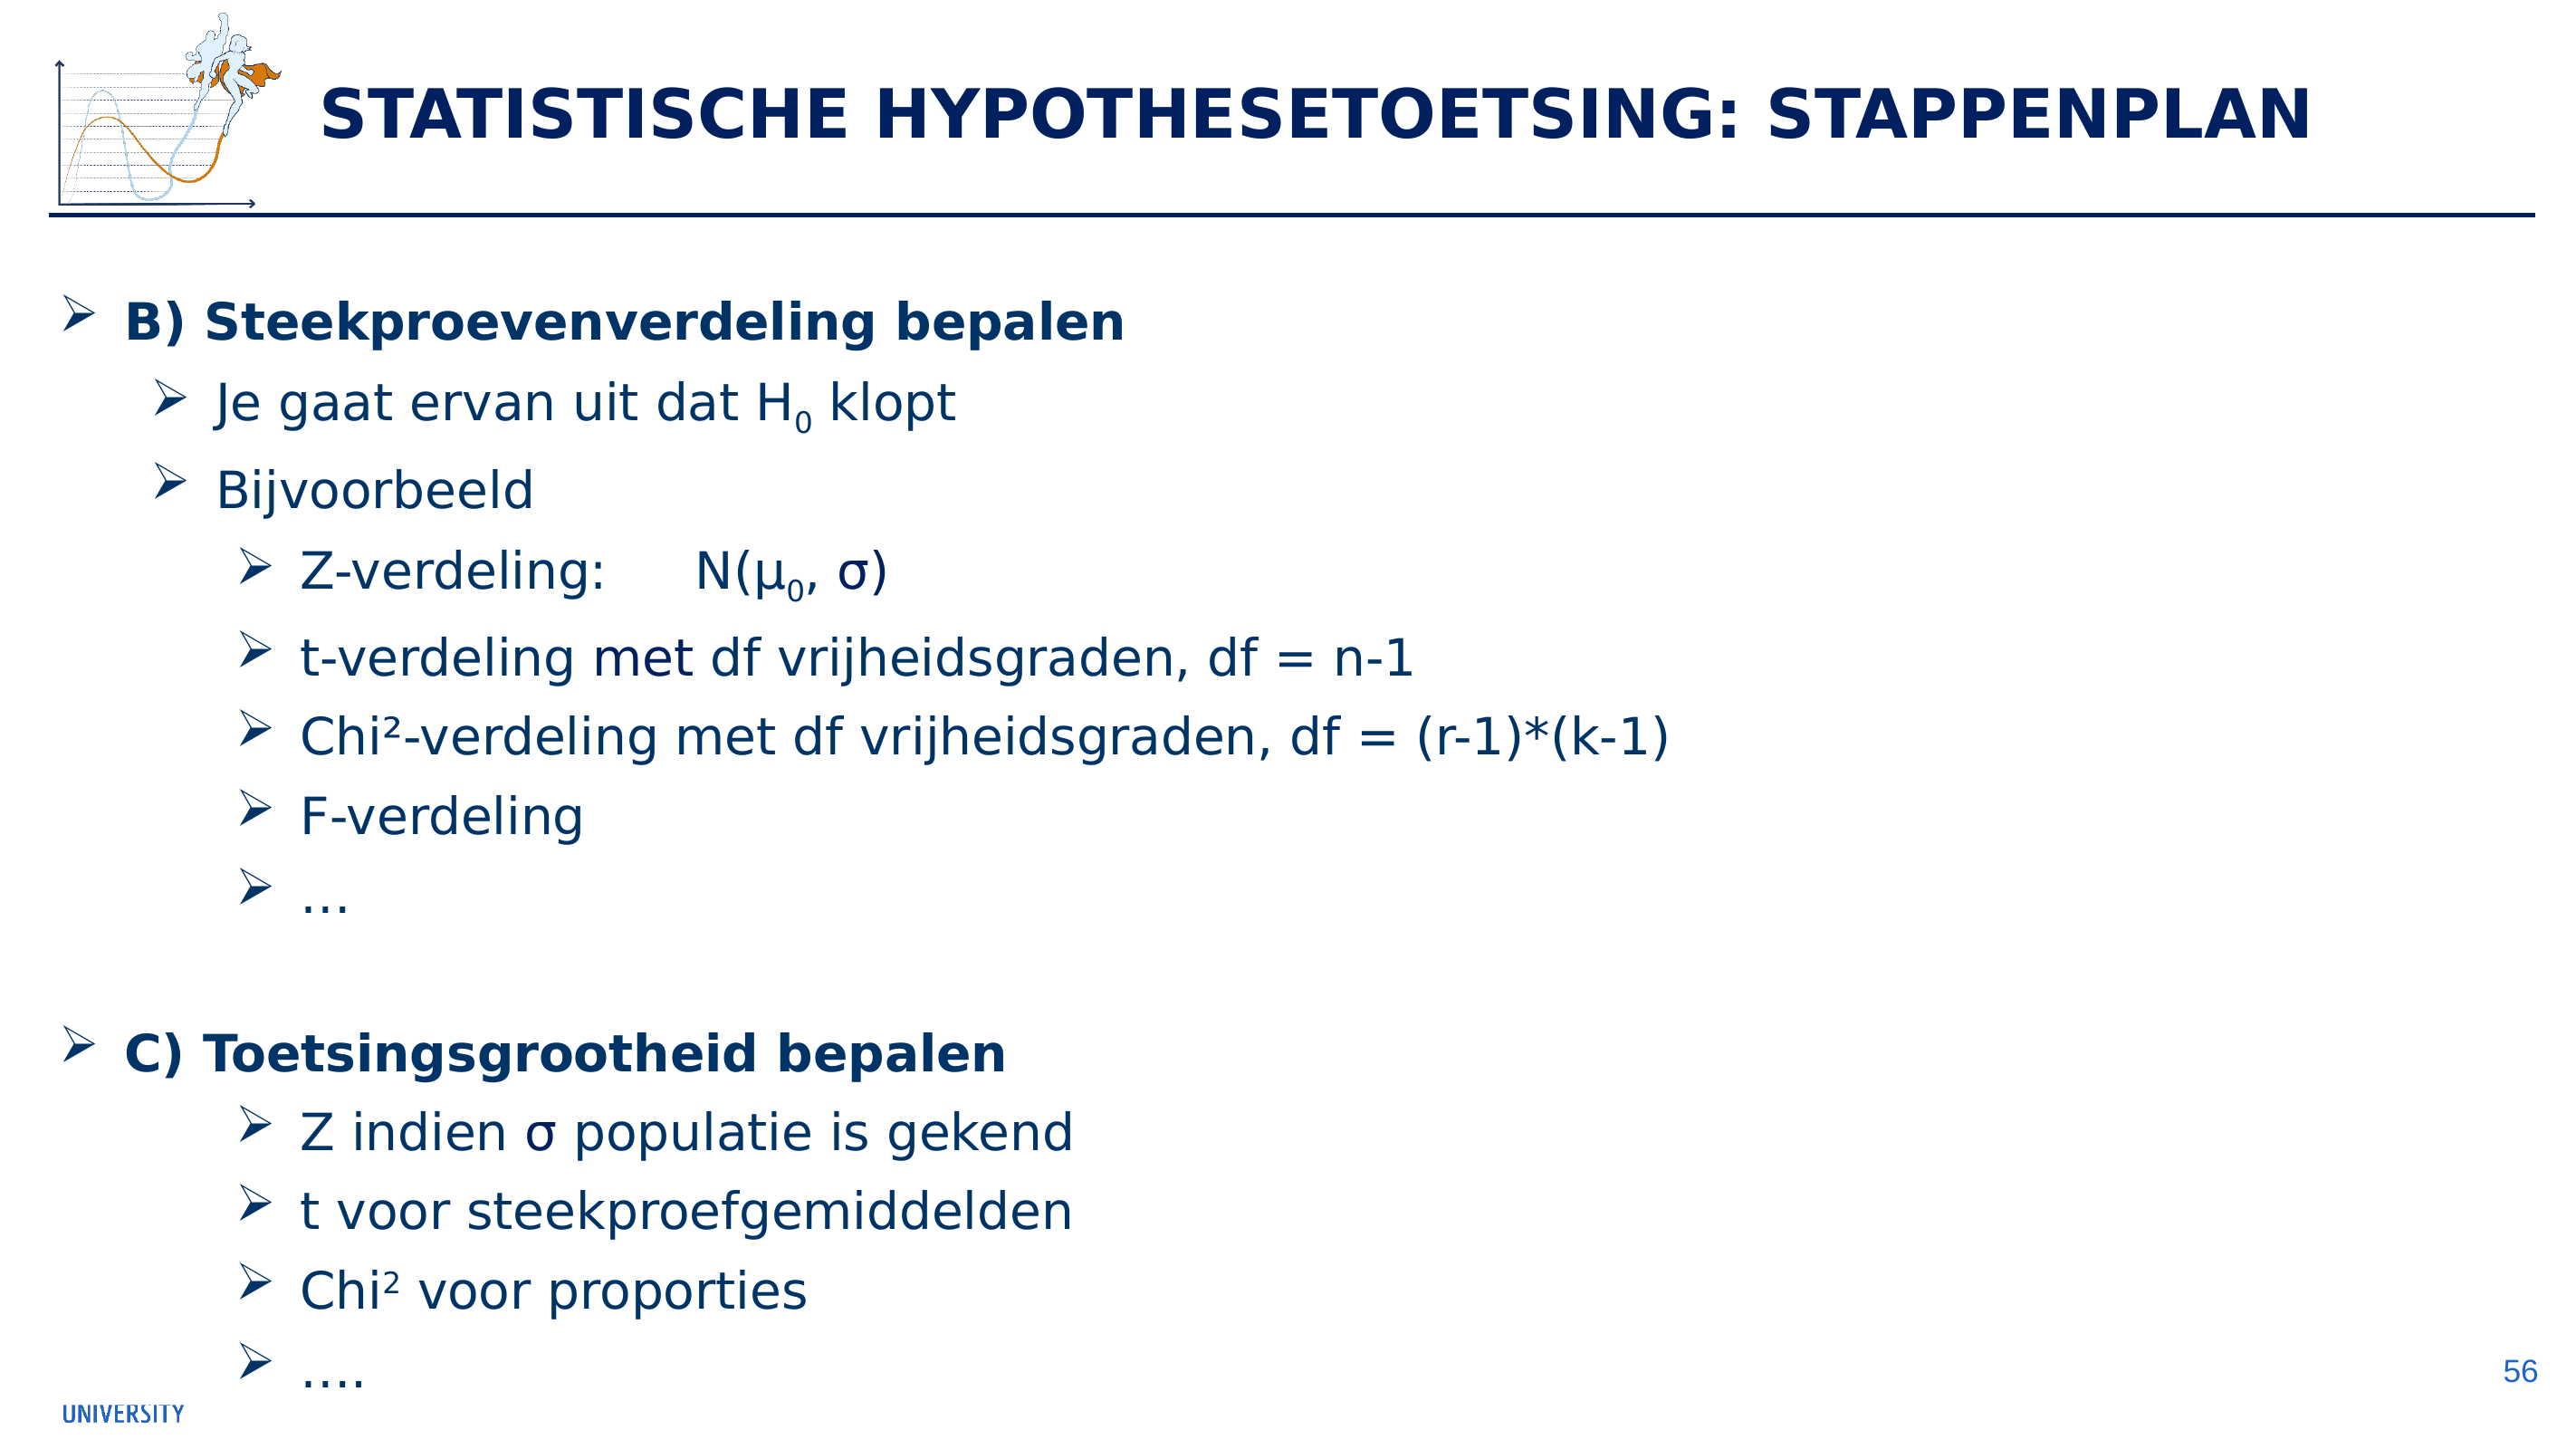

# statistische hypothesetoetsing: stappenplan
B) Steekproevenverdeling bepalen
Je gaat ervan uit dat H0 klopt
Bijvoorbeeld
Z-verdeling: 	N(µ0, σ)
t-verdeling met df vrijheidsgraden, df = n-1
Chi²-verdeling met df vrijheidsgraden, df = (r-1)*(k-1)
F-verdeling
…

C) Toetsingsgrootheid bepalen
Z indien σ populatie is gekend
t voor steekproefgemiddelden
Chi2 voor proporties
….

56